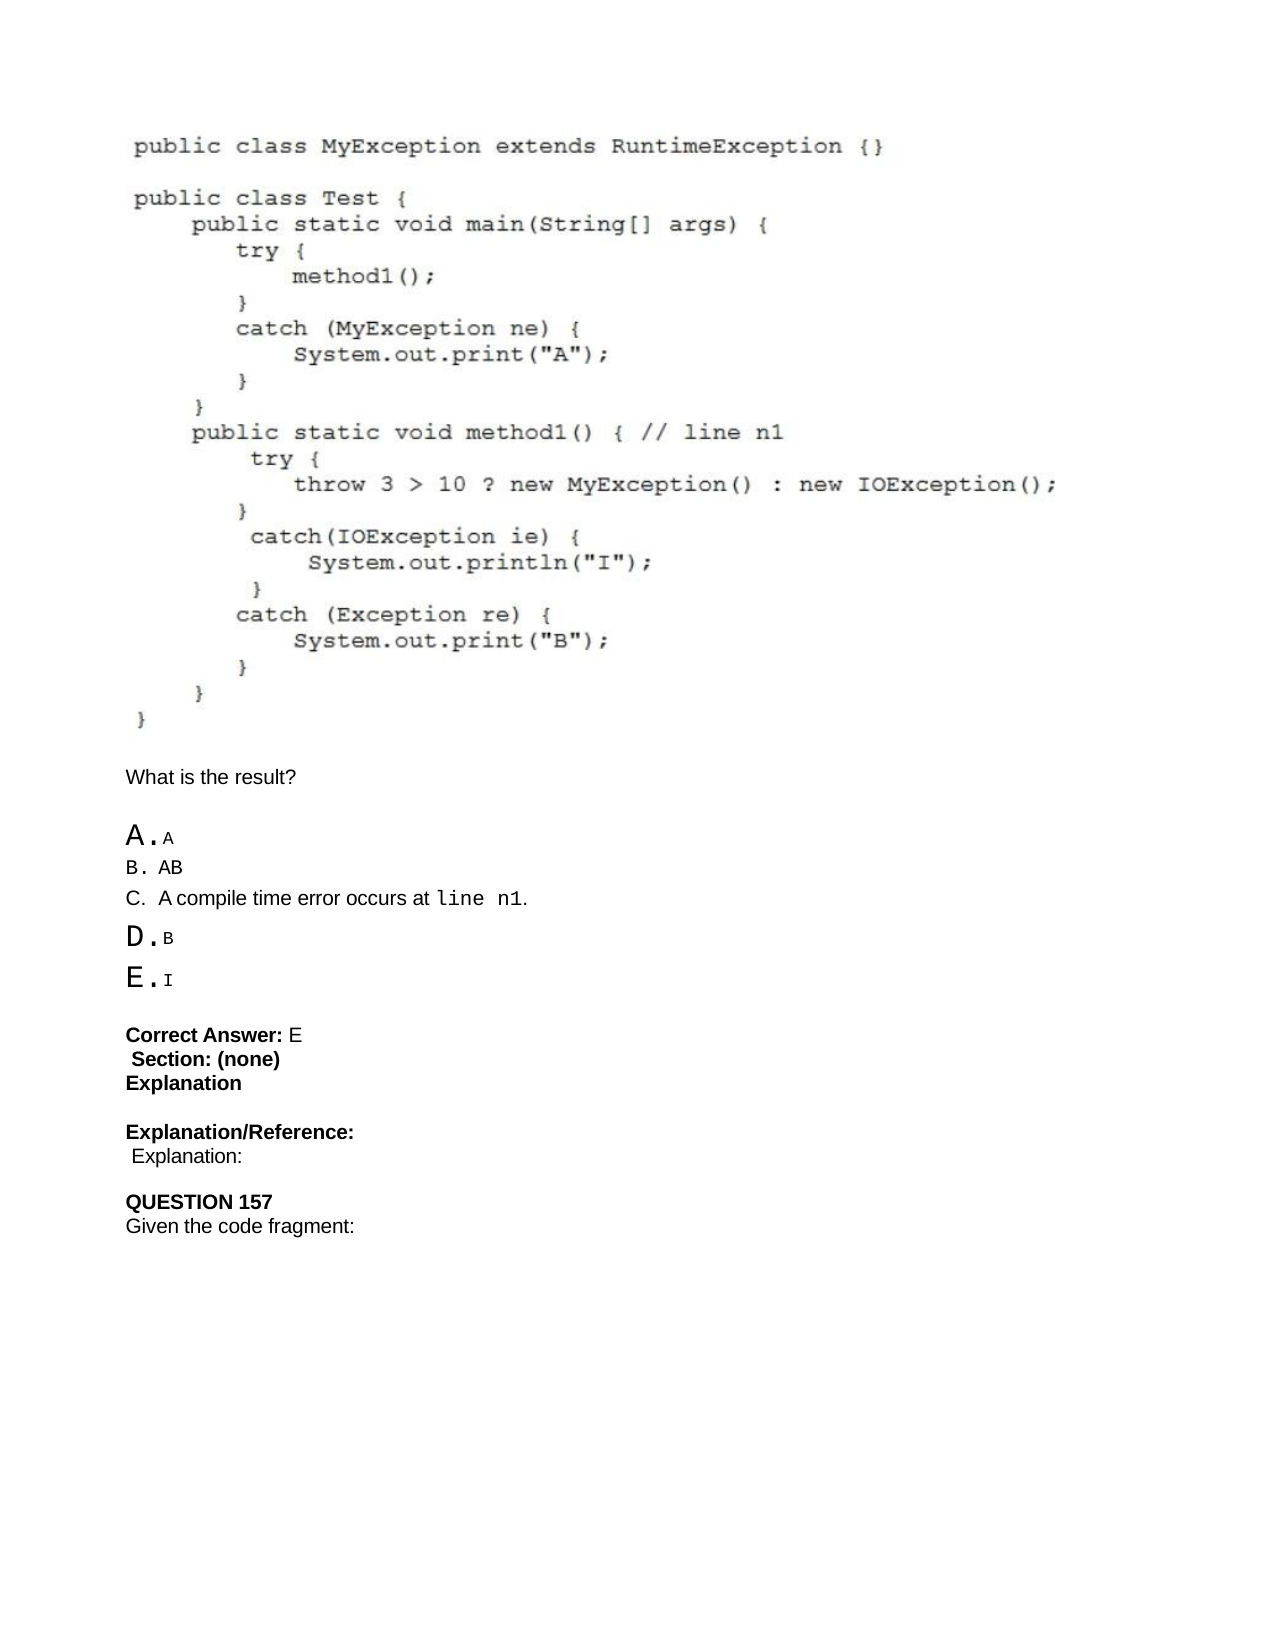

What is the result?

A
AB
A compile time error occurs at line n1.
B
I

Correct Answer: E  Section: (none)  Explanation

Explanation/Reference:  Explanation:

QUESTION 157
Given the code fragment: